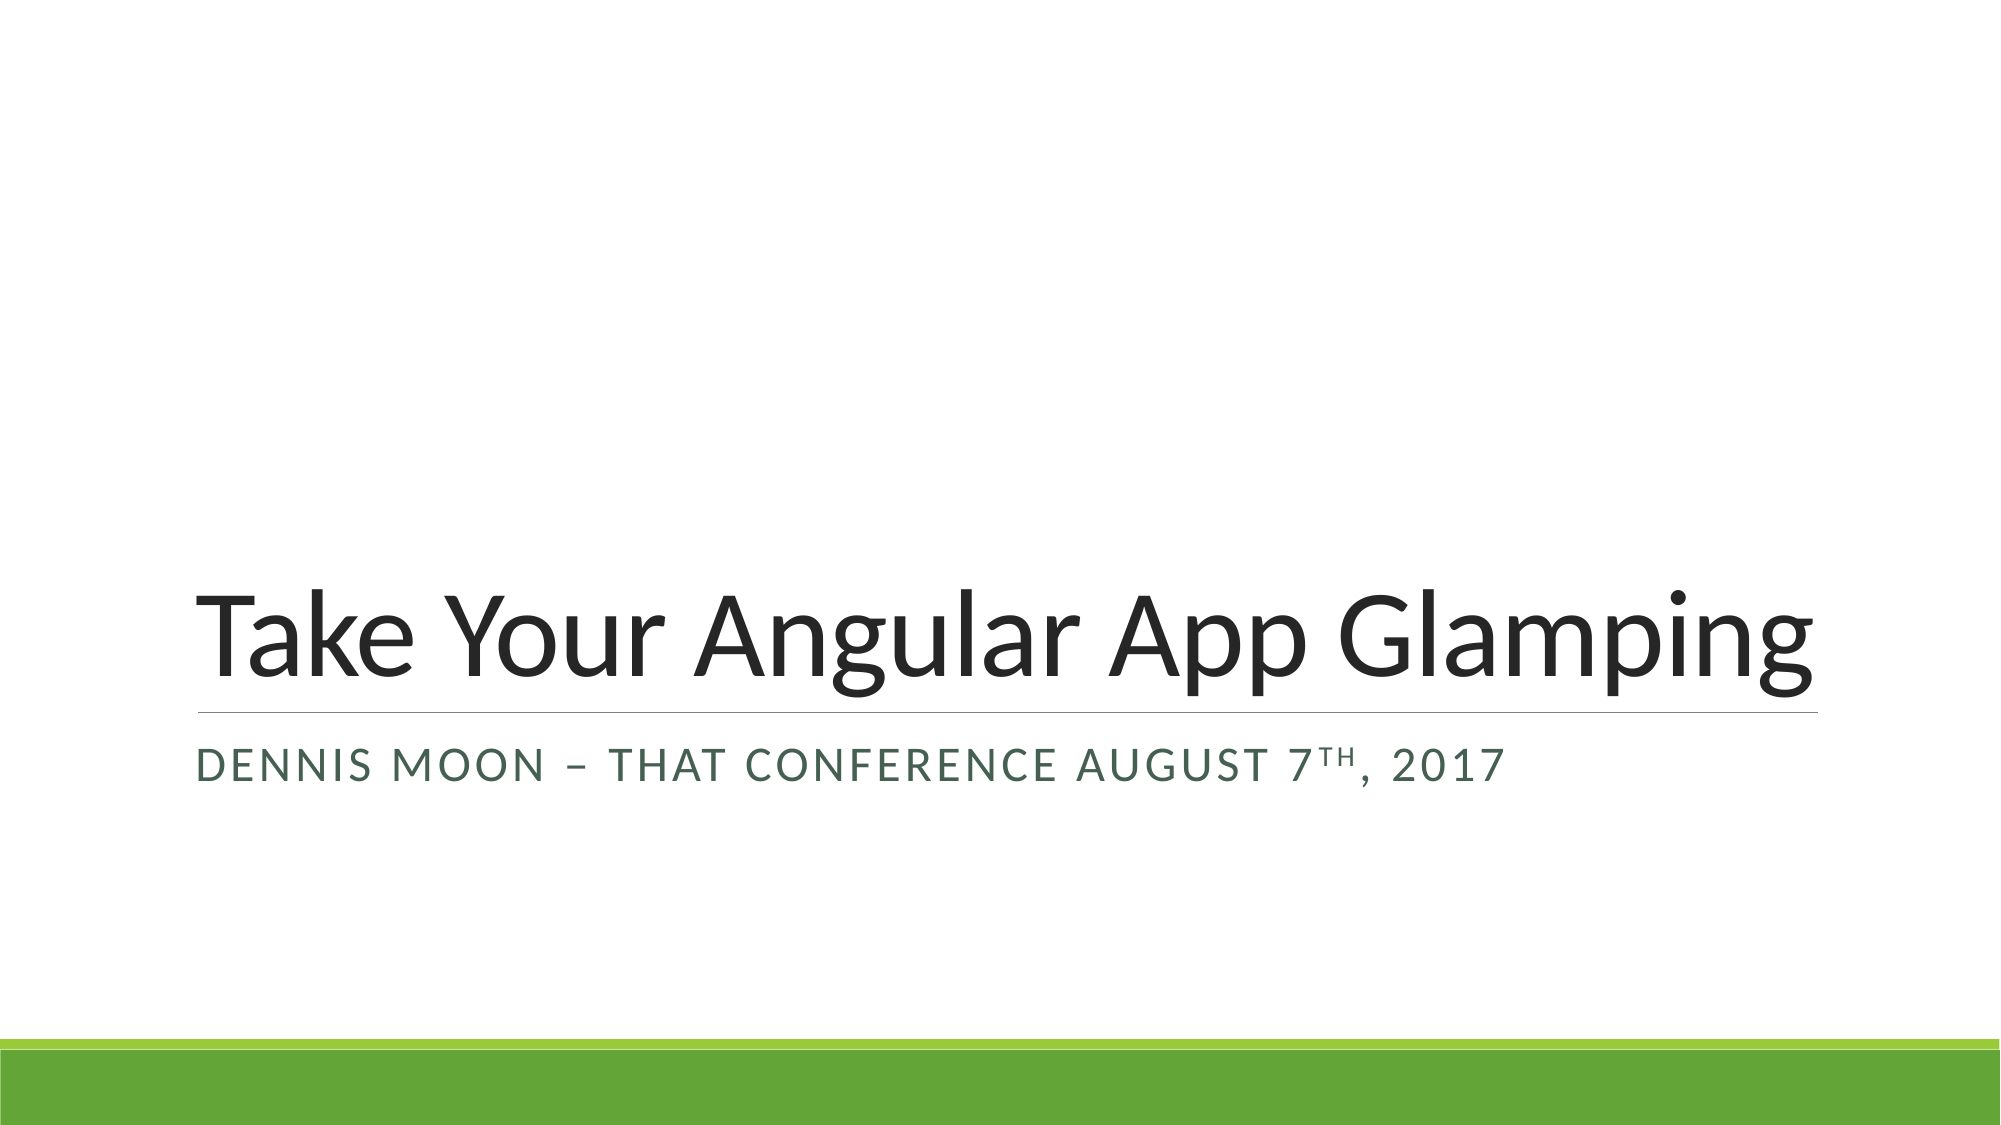

# Take Your Angular App Glamping
Dennis Moon – THAT CONFERENCE August 7th, 2017